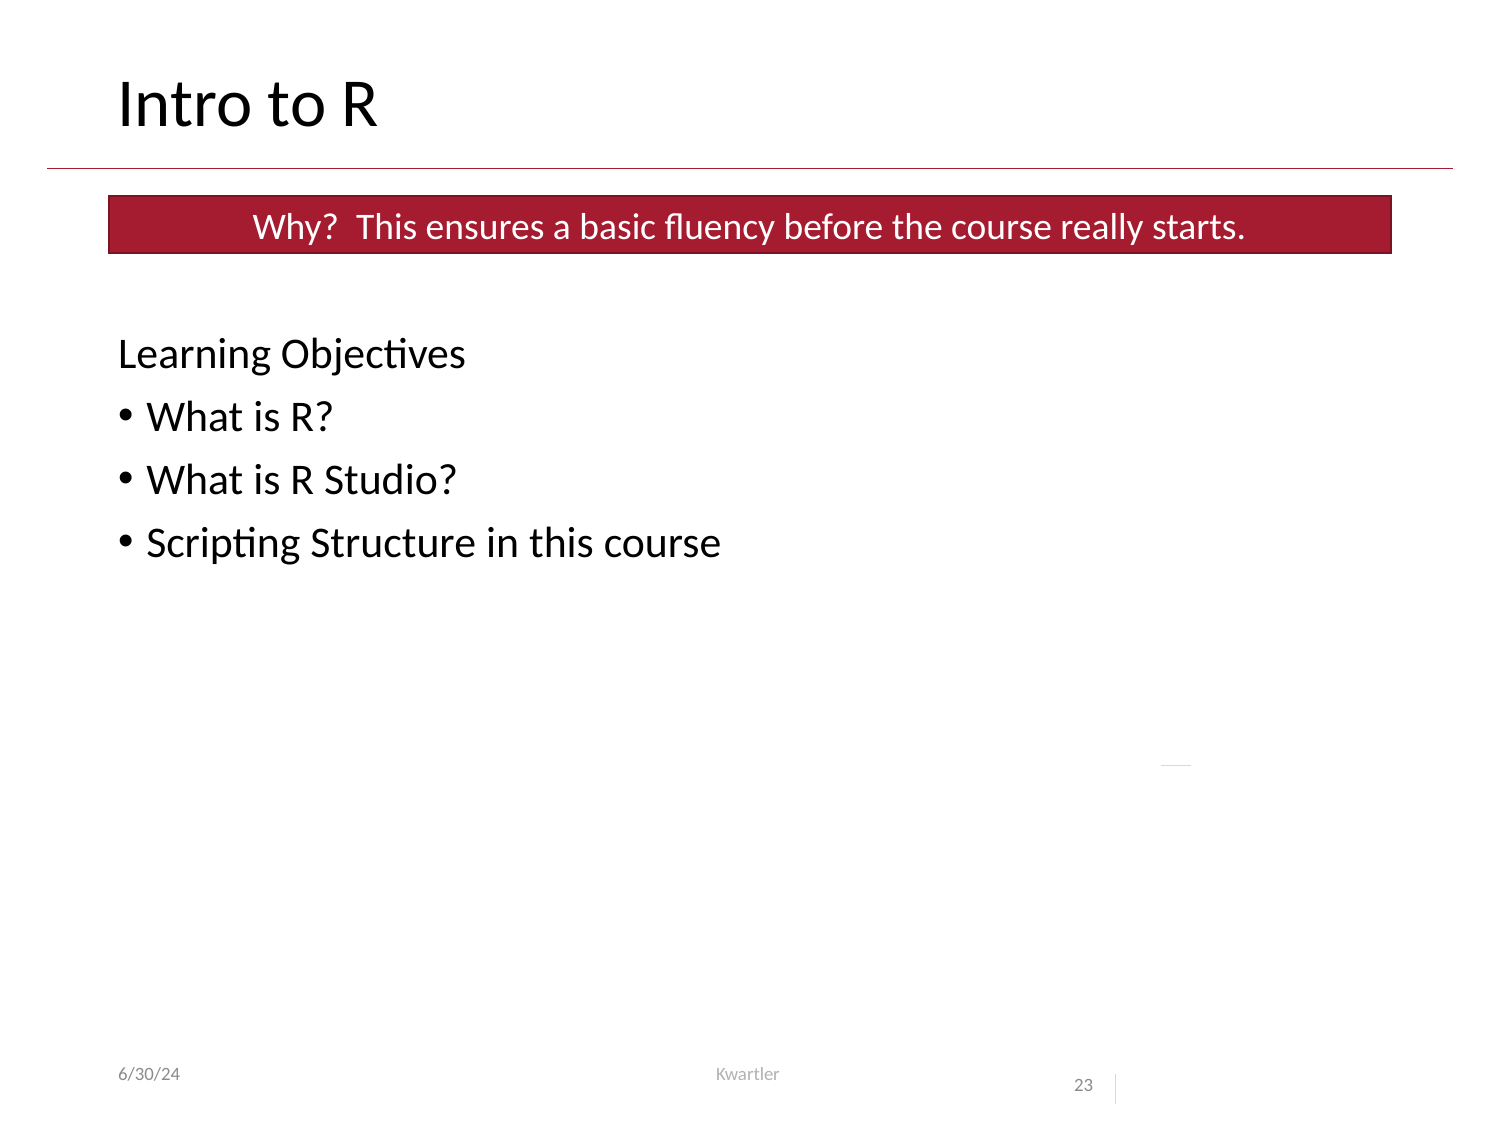

# Intro to R
Why?  This ensures a basic fluency before the course really starts.
Learning Objectives
What is R?
What is R Studio?
Scripting Structure in this course
6/30/24
Kwartler
23